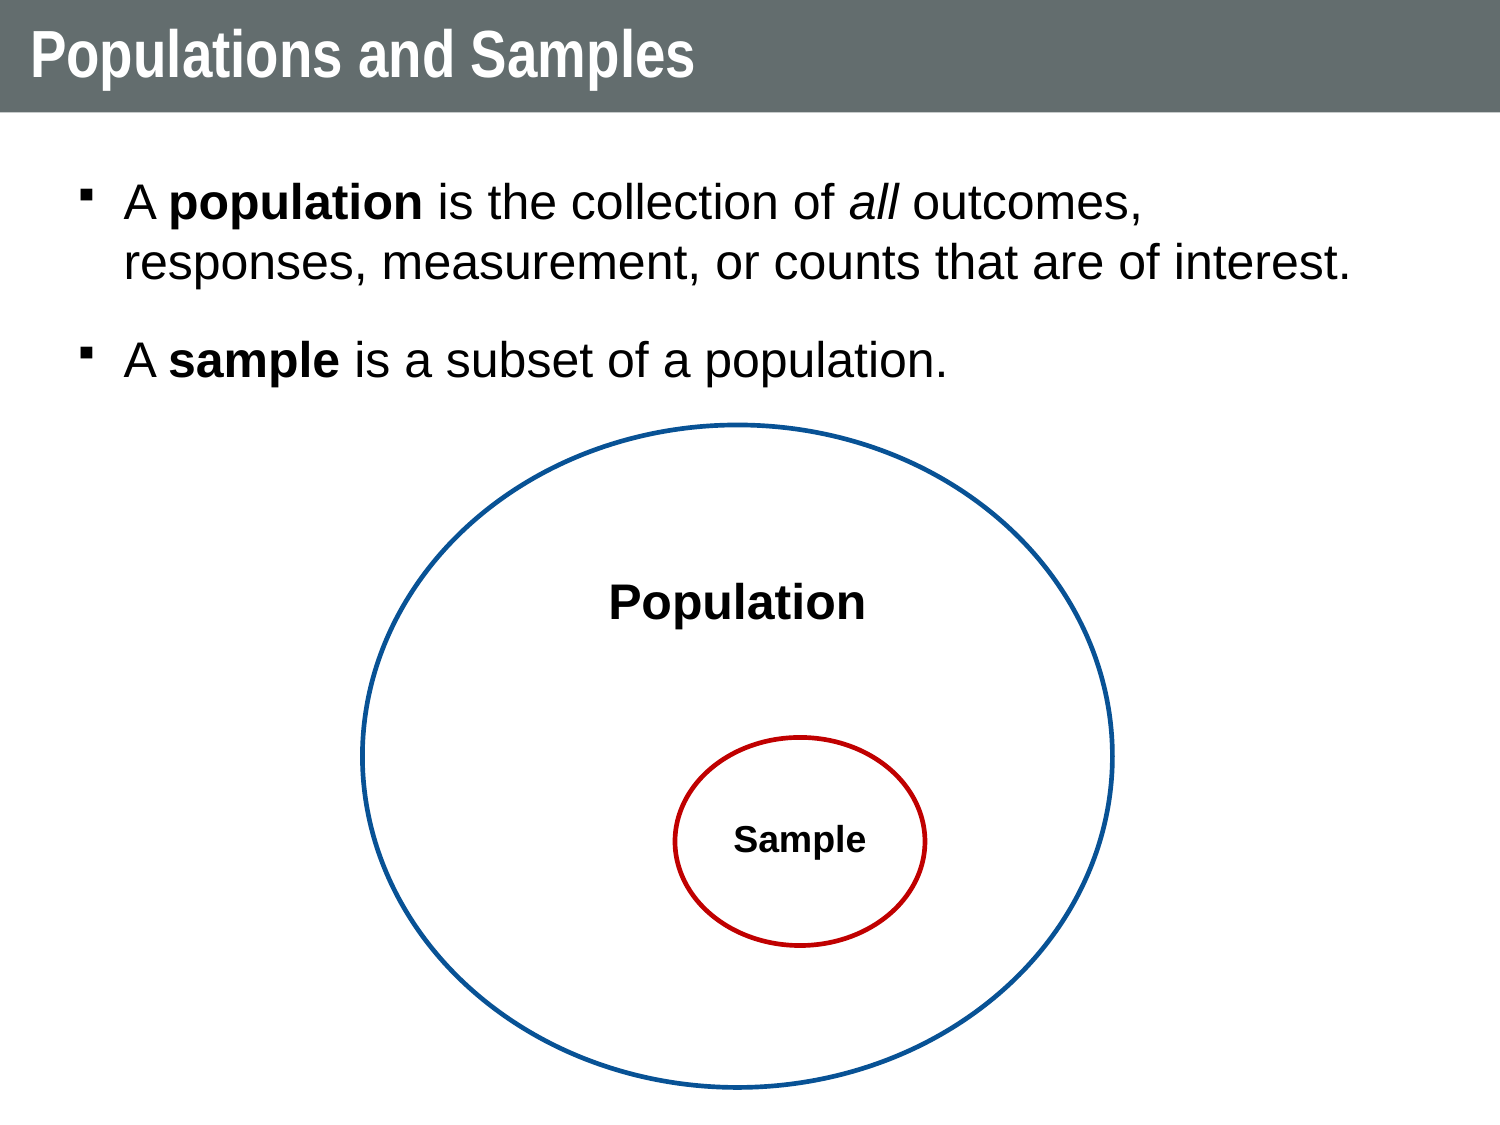

# Populations and Samples
A population is the collection of all outcomes, responses, measurement, or counts that are of interest.
A sample is a subset of a population.

Population

Sample